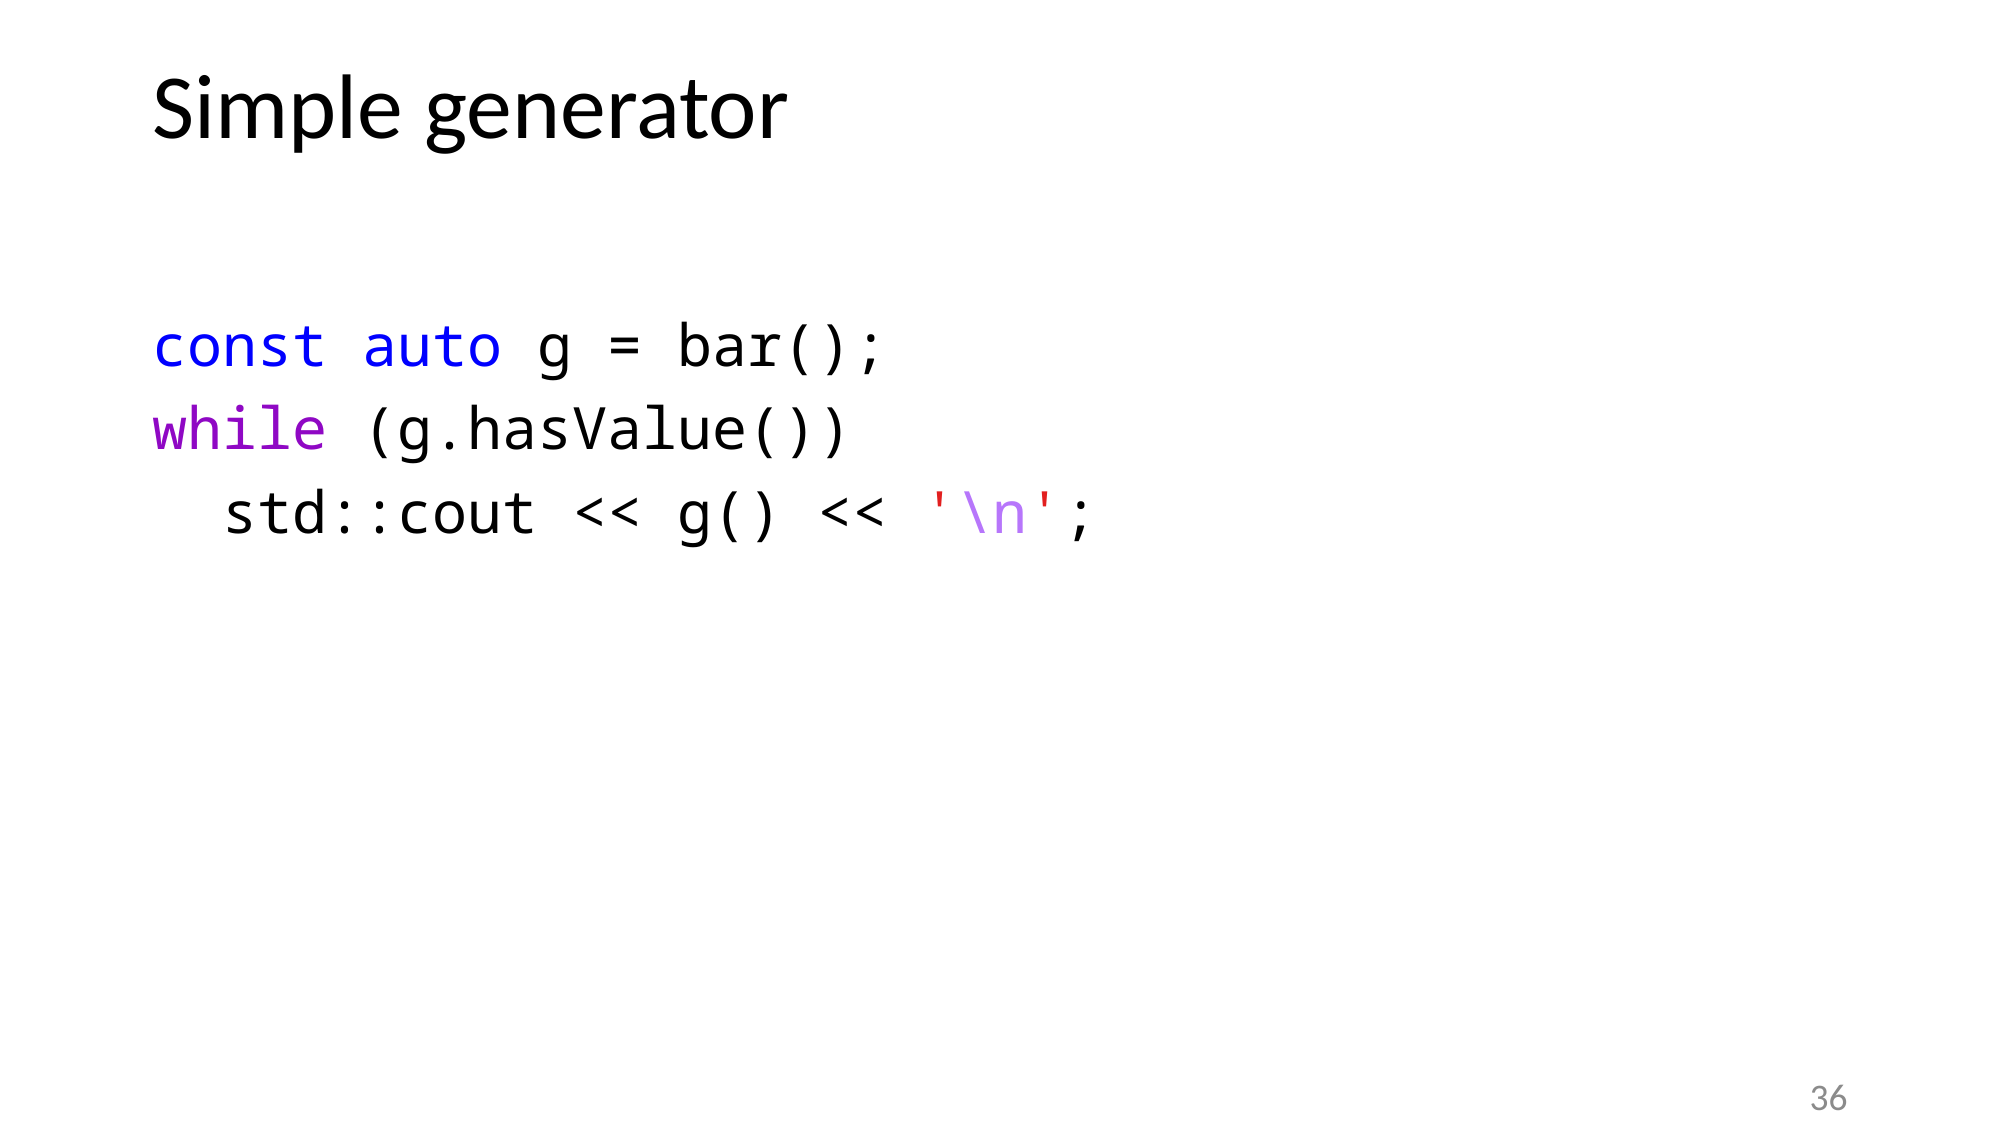

# Simple generator

const auto g = bar();
while (g.hasValue())
  std::cout << g() << '\n';
36